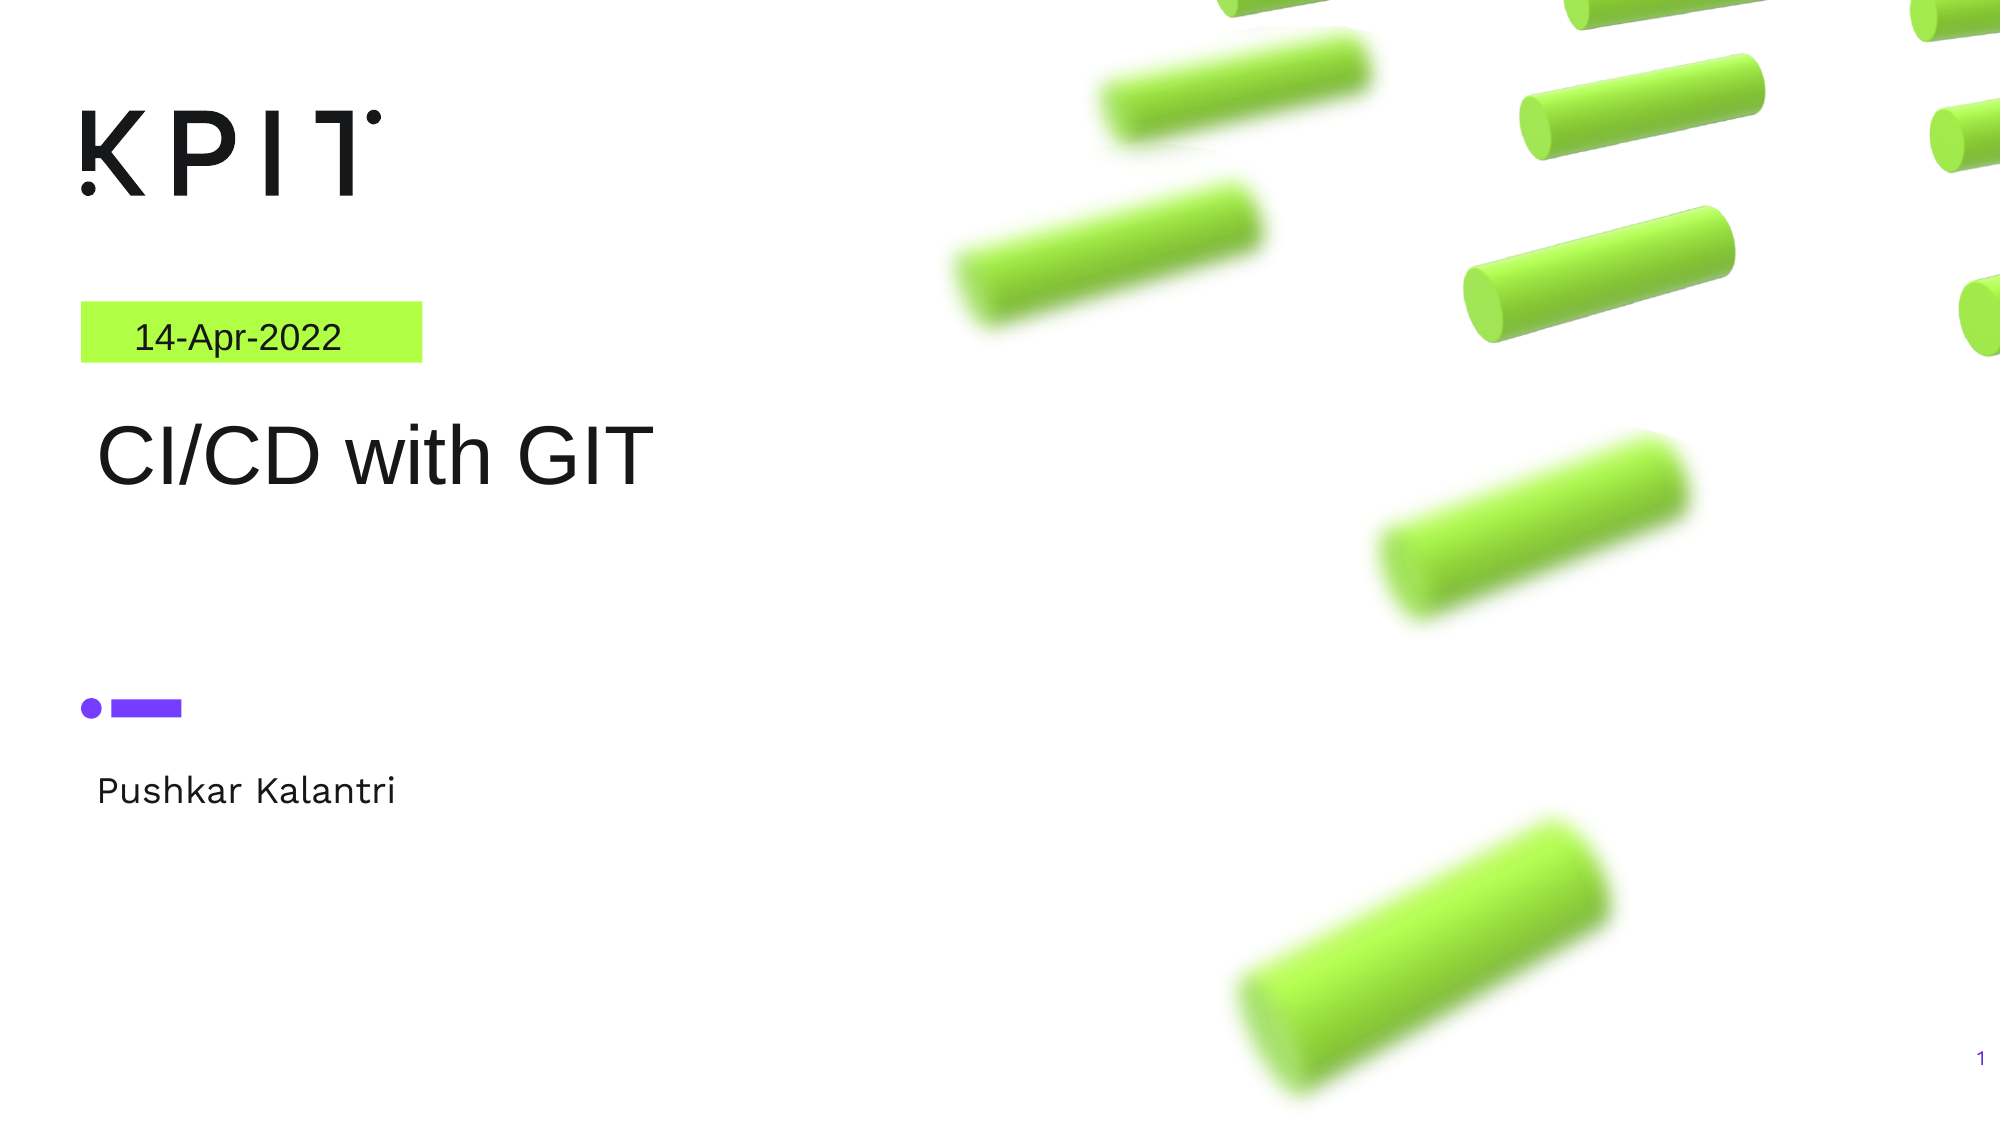

14-Apr-2022
# CI/CD with GIT
Pushkar Kalantri
1